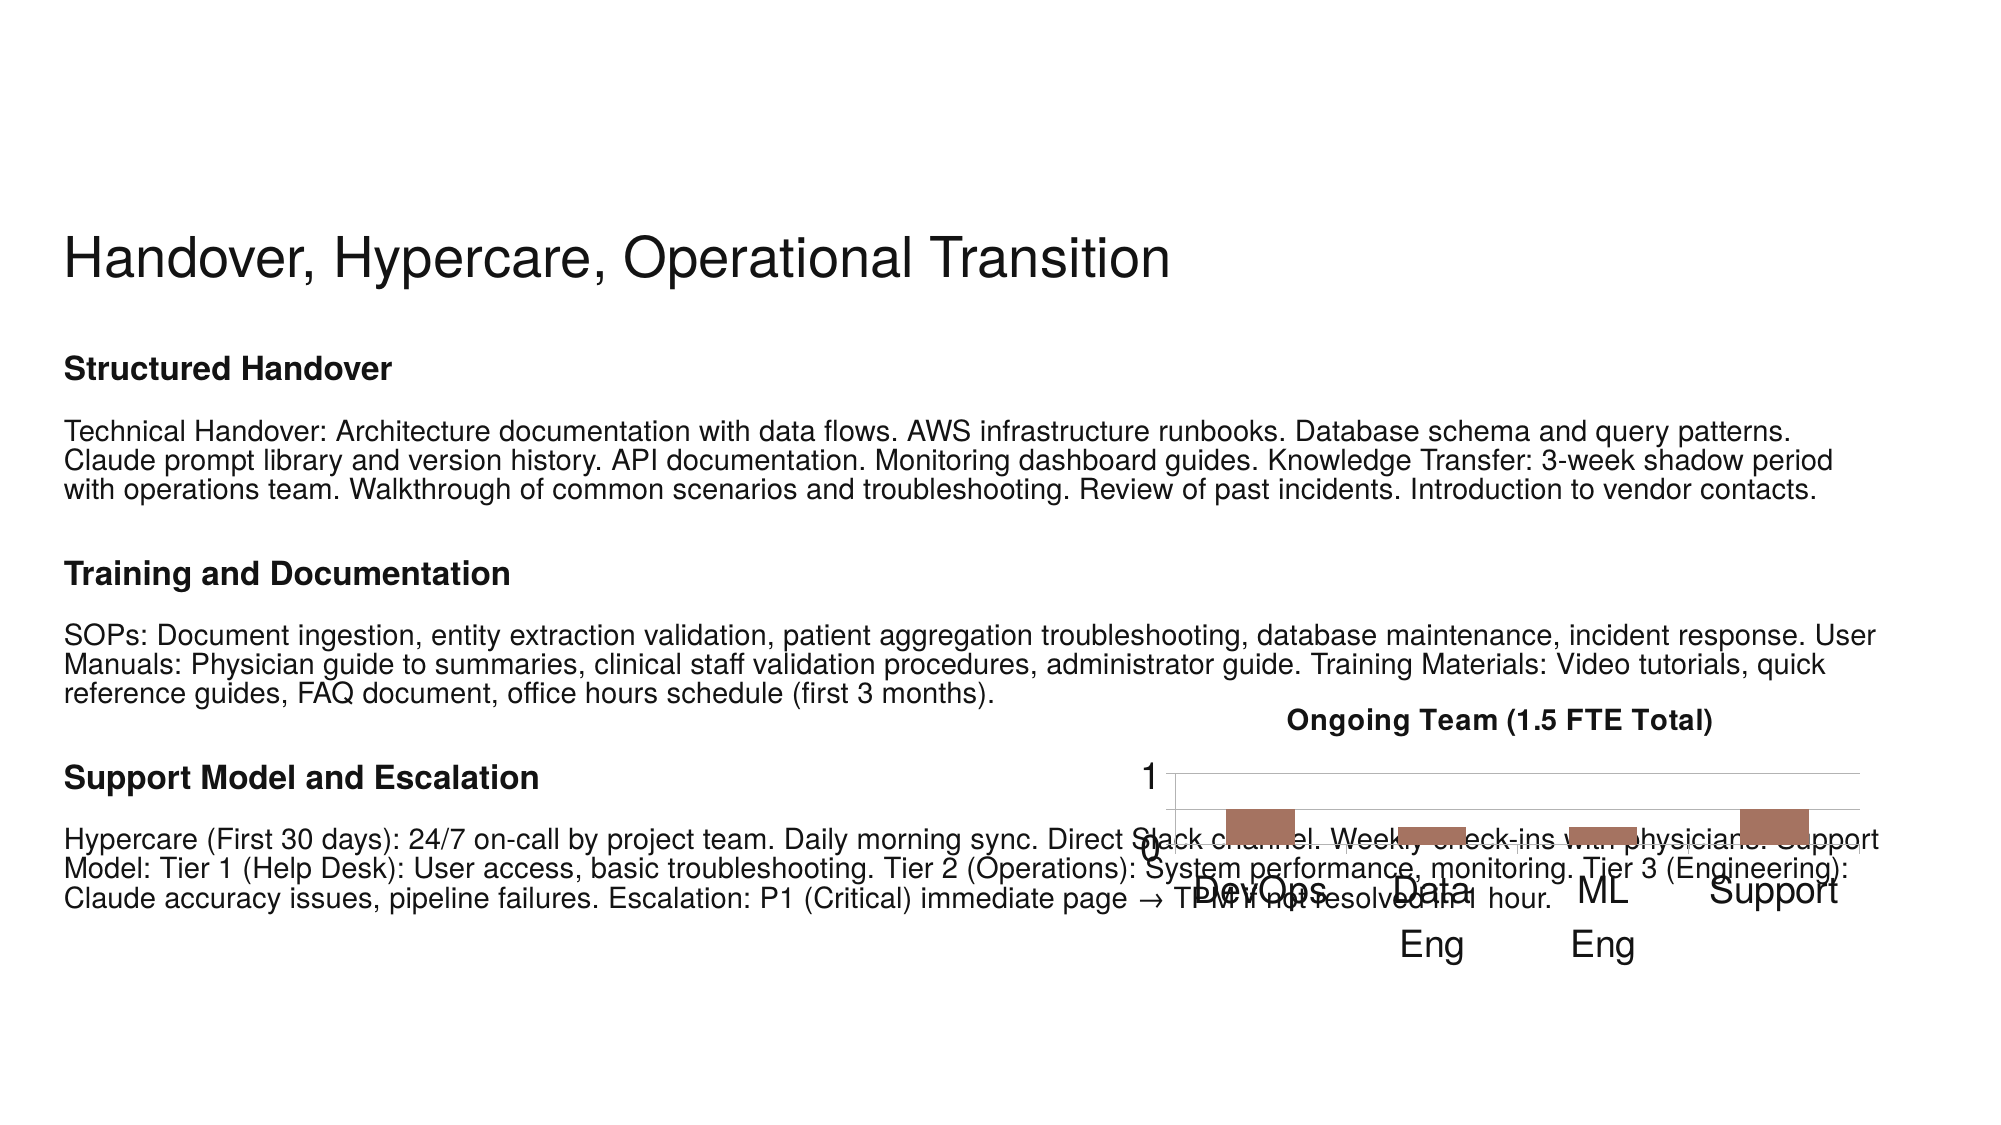

# Handover, Hypercare, Operational Transition
Structured Handover
Technical Handover: Architecture documentation with data flows. AWS infrastructure runbooks. Database schema and query patterns. Claude prompt library and version history. API documentation. Monitoring dashboard guides. Knowledge Transfer: 3-week shadow period with operations team. Walkthrough of common scenarios and troubleshooting. Review of past incidents. Introduction to vendor contacts.
Training and Documentation
SOPs: Document ingestion, entity extraction validation, patient aggregation troubleshooting, database maintenance, incident response. User Manuals: Physician guide to summaries, clinical staff validation procedures, administrator guide. Training Materials: Video tutorials, quick reference guides, FAQ document, office hours schedule (first 3 months).
Support Model and Escalation
Hypercare (First 30 days): 24/7 on-call by project team. Daily morning sync. Direct Slack channel. Weekly check-ins with physicians. Support Model: Tier 1 (Help Desk): User access, basic troubleshooting. Tier 2 (Operations): System performance, monitoring. Tier 3 (Engineering): Claude accuracy issues, pipeline failures. Escalation: P1 (Critical) immediate page → TPM if not resolved in 1 hour.

### Chart: Ongoing Team (1.5 FTE Total)

| Category | FTE |
|---|---|
| DevOps | 0.5 |
| Data
Eng | 0.25 |
| ML
Eng | 0.25 |
| Support | 0.5 |